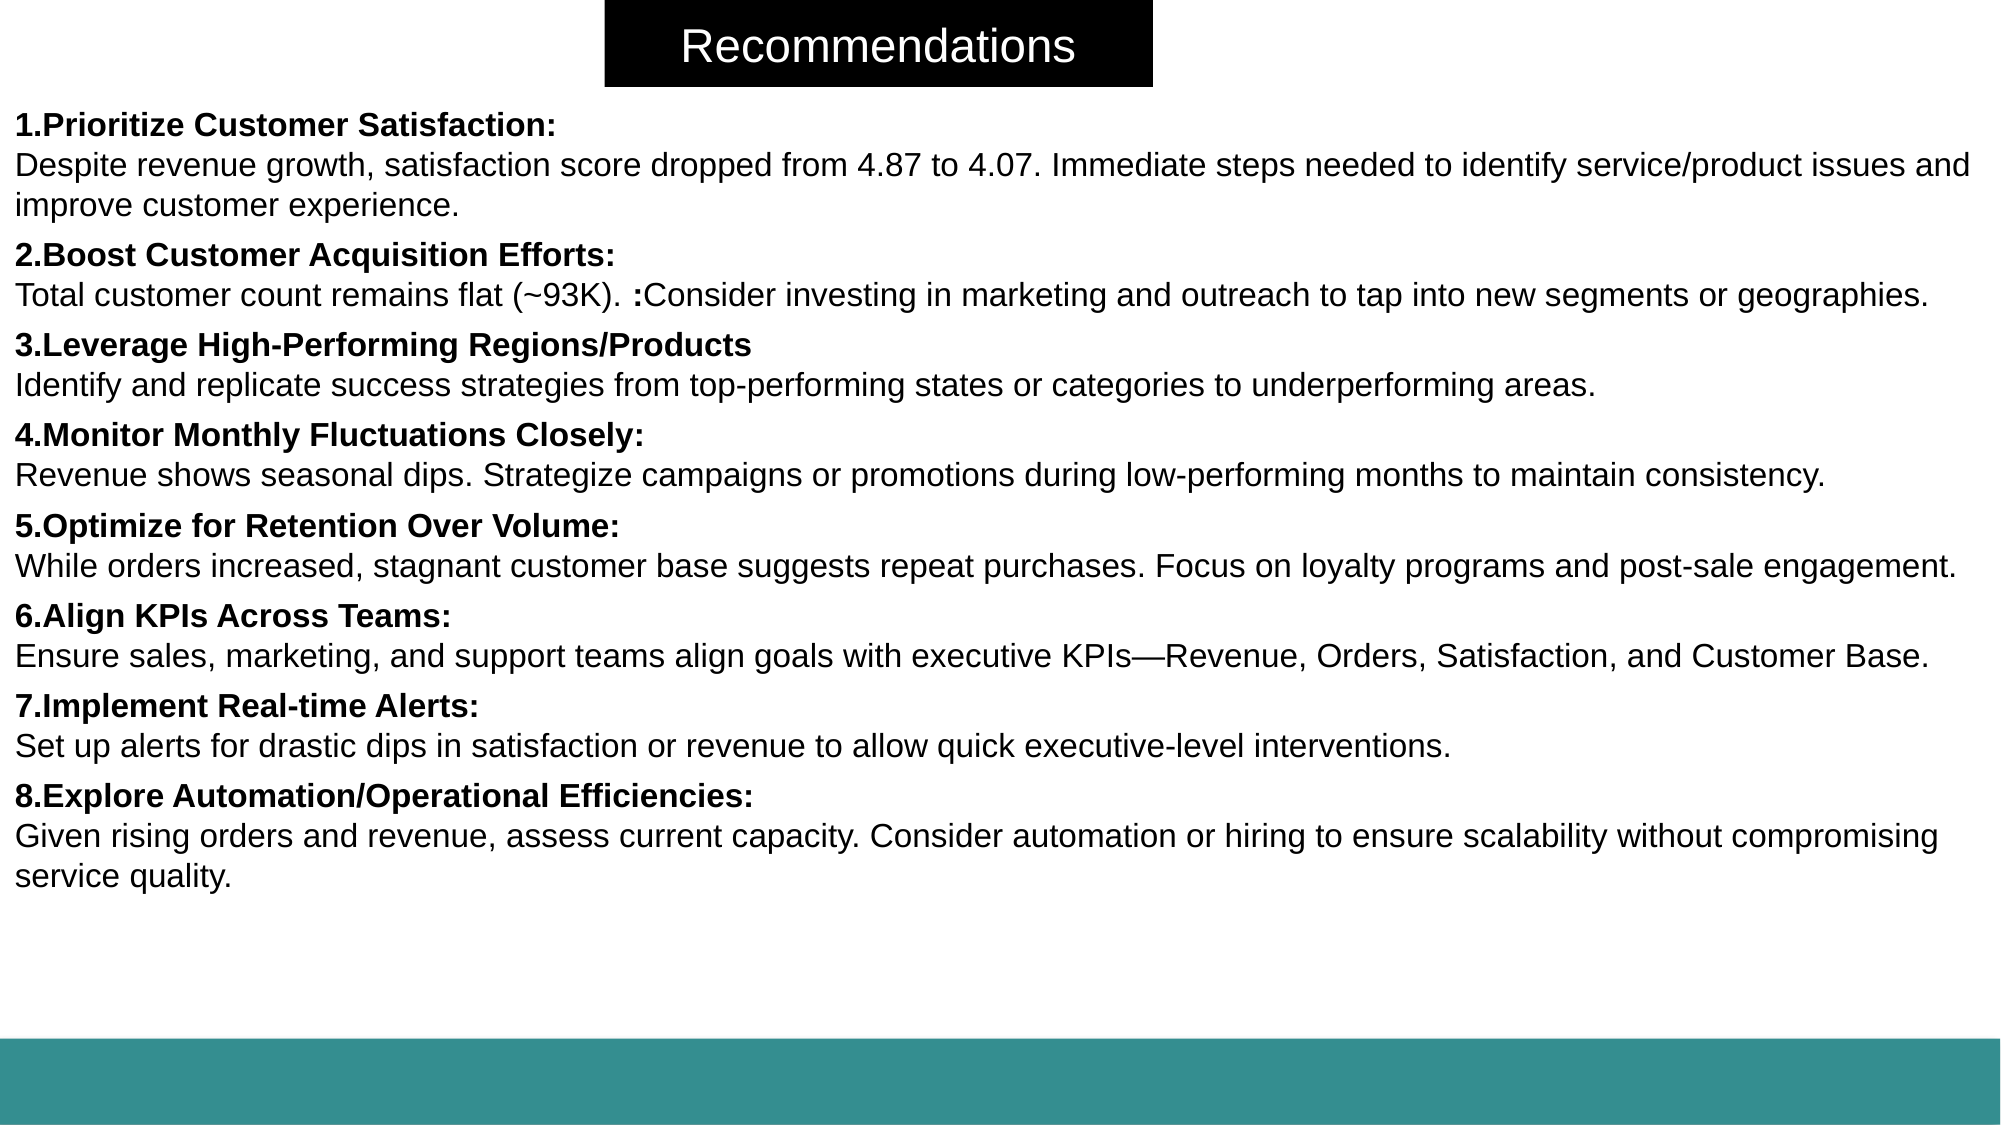

Recommendations
1.Prioritize Customer Satisfaction:
Despite revenue growth, satisfaction score dropped from 4.87 to 4.07. Immediate steps needed to identify service/product issues and improve customer experience.
2.Boost Customer Acquisition Efforts:
Total customer count remains flat (~93K). :Consider investing in marketing and outreach to tap into new segments or geographies.
3.Leverage High-Performing Regions/Products
Identify and replicate success strategies from top-performing states or categories to underperforming areas.
4.Monitor Monthly Fluctuations Closely:
Revenue shows seasonal dips. Strategize campaigns or promotions during low-performing months to maintain consistency.
5.Optimize for Retention Over Volume:
While orders increased, stagnant customer base suggests repeat purchases. Focus on loyalty programs and post-sale engagement.
6.Align KPIs Across Teams:
Ensure sales, marketing, and support teams align goals with executive KPIs—Revenue, Orders, Satisfaction, and Customer Base.
7.Implement Real-time Alerts:
Set up alerts for drastic dips in satisfaction or revenue to allow quick executive-level interventions.
8.Explore Automation/Operational Efficiencies:
Given rising orders and revenue, assess current capacity. Consider automation or hiring to ensure scalability without compromising service quality.